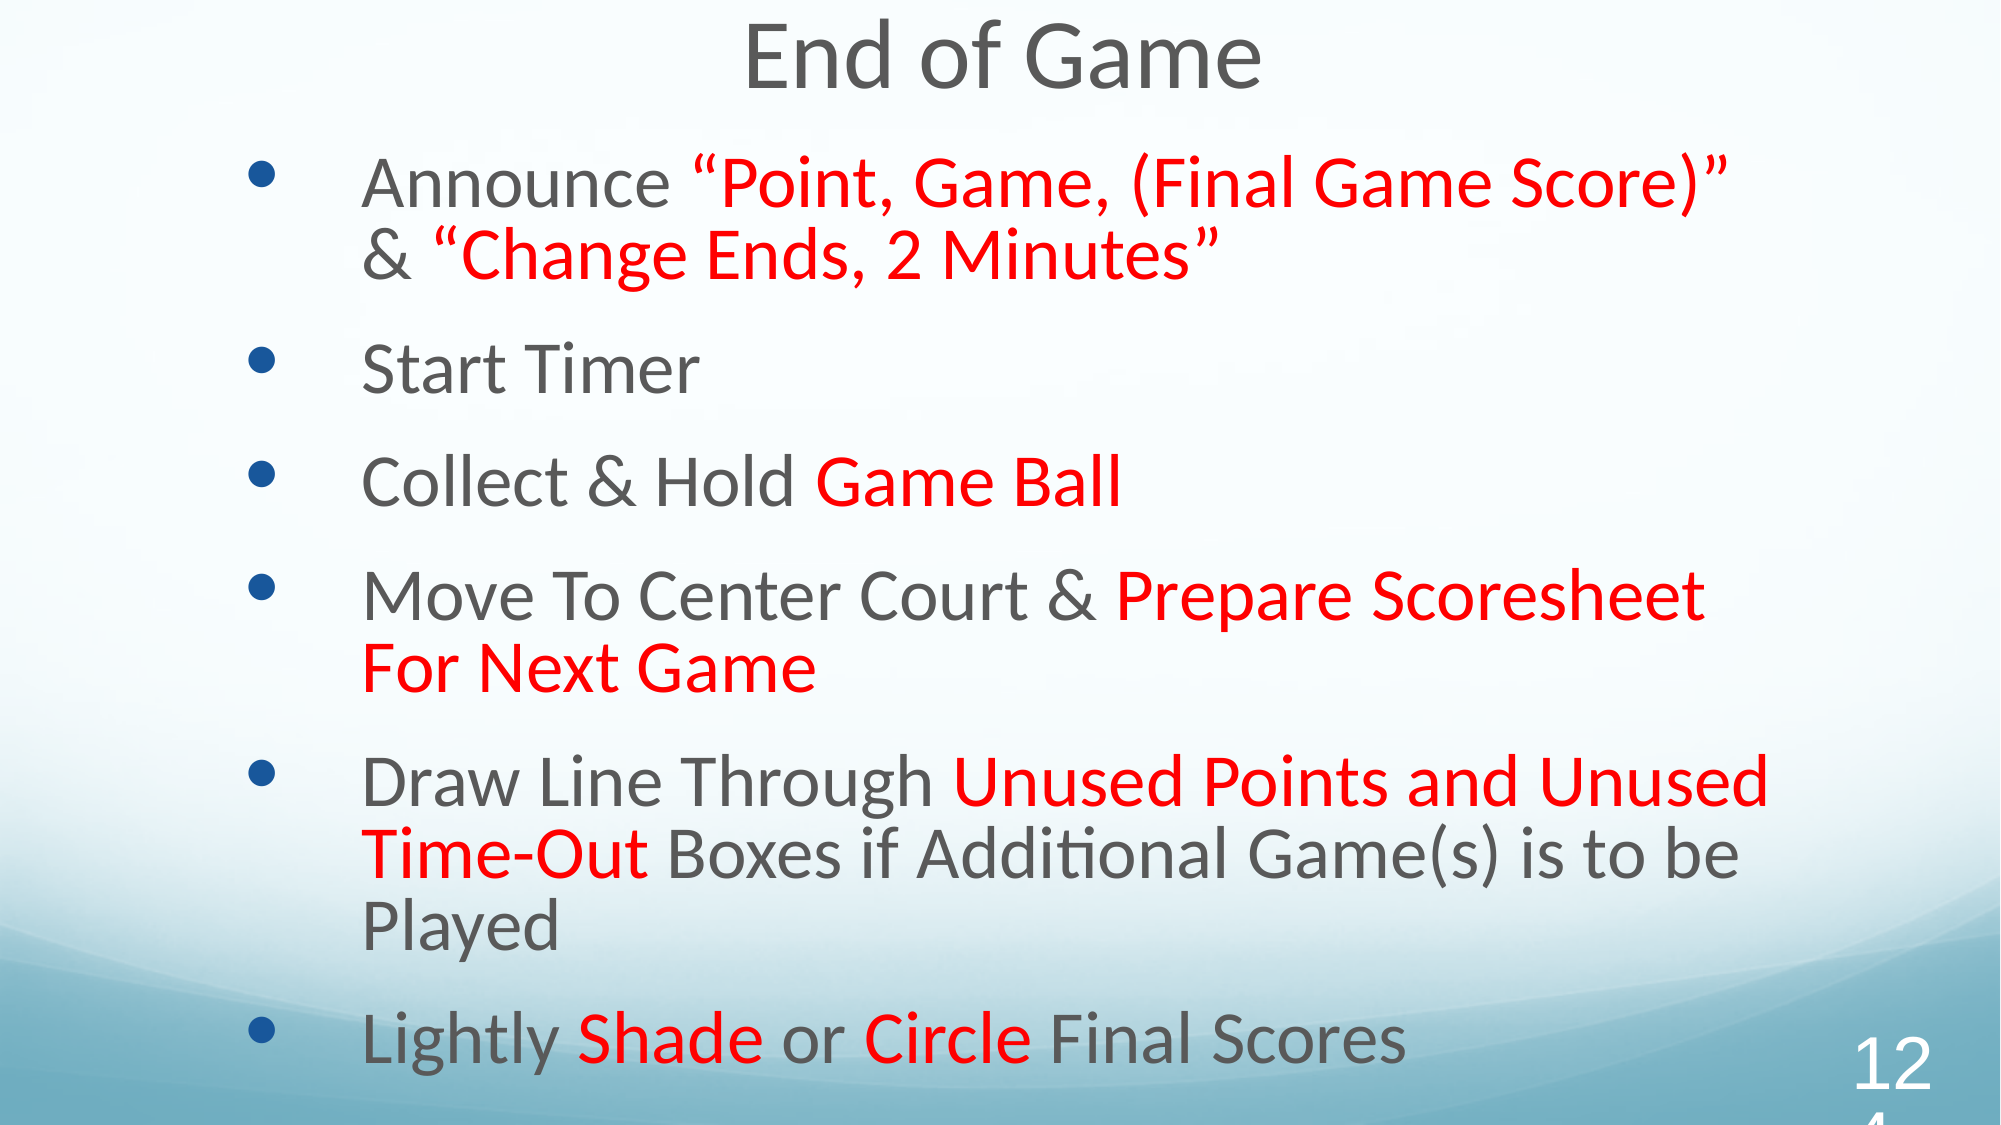

End of Game
Announce “Point, Game, (Final Game Score)” & “Change Ends, 2 Minutes”
Start Timer
Collect & Hold Game Ball
Move To Center Court & Prepare Scoresheet For Next Game
Draw Line Through Unused Points and Unused Time-Out Boxes if Additional Game(s) is to be Played
Lightly Shade or Circle Final Scores
124